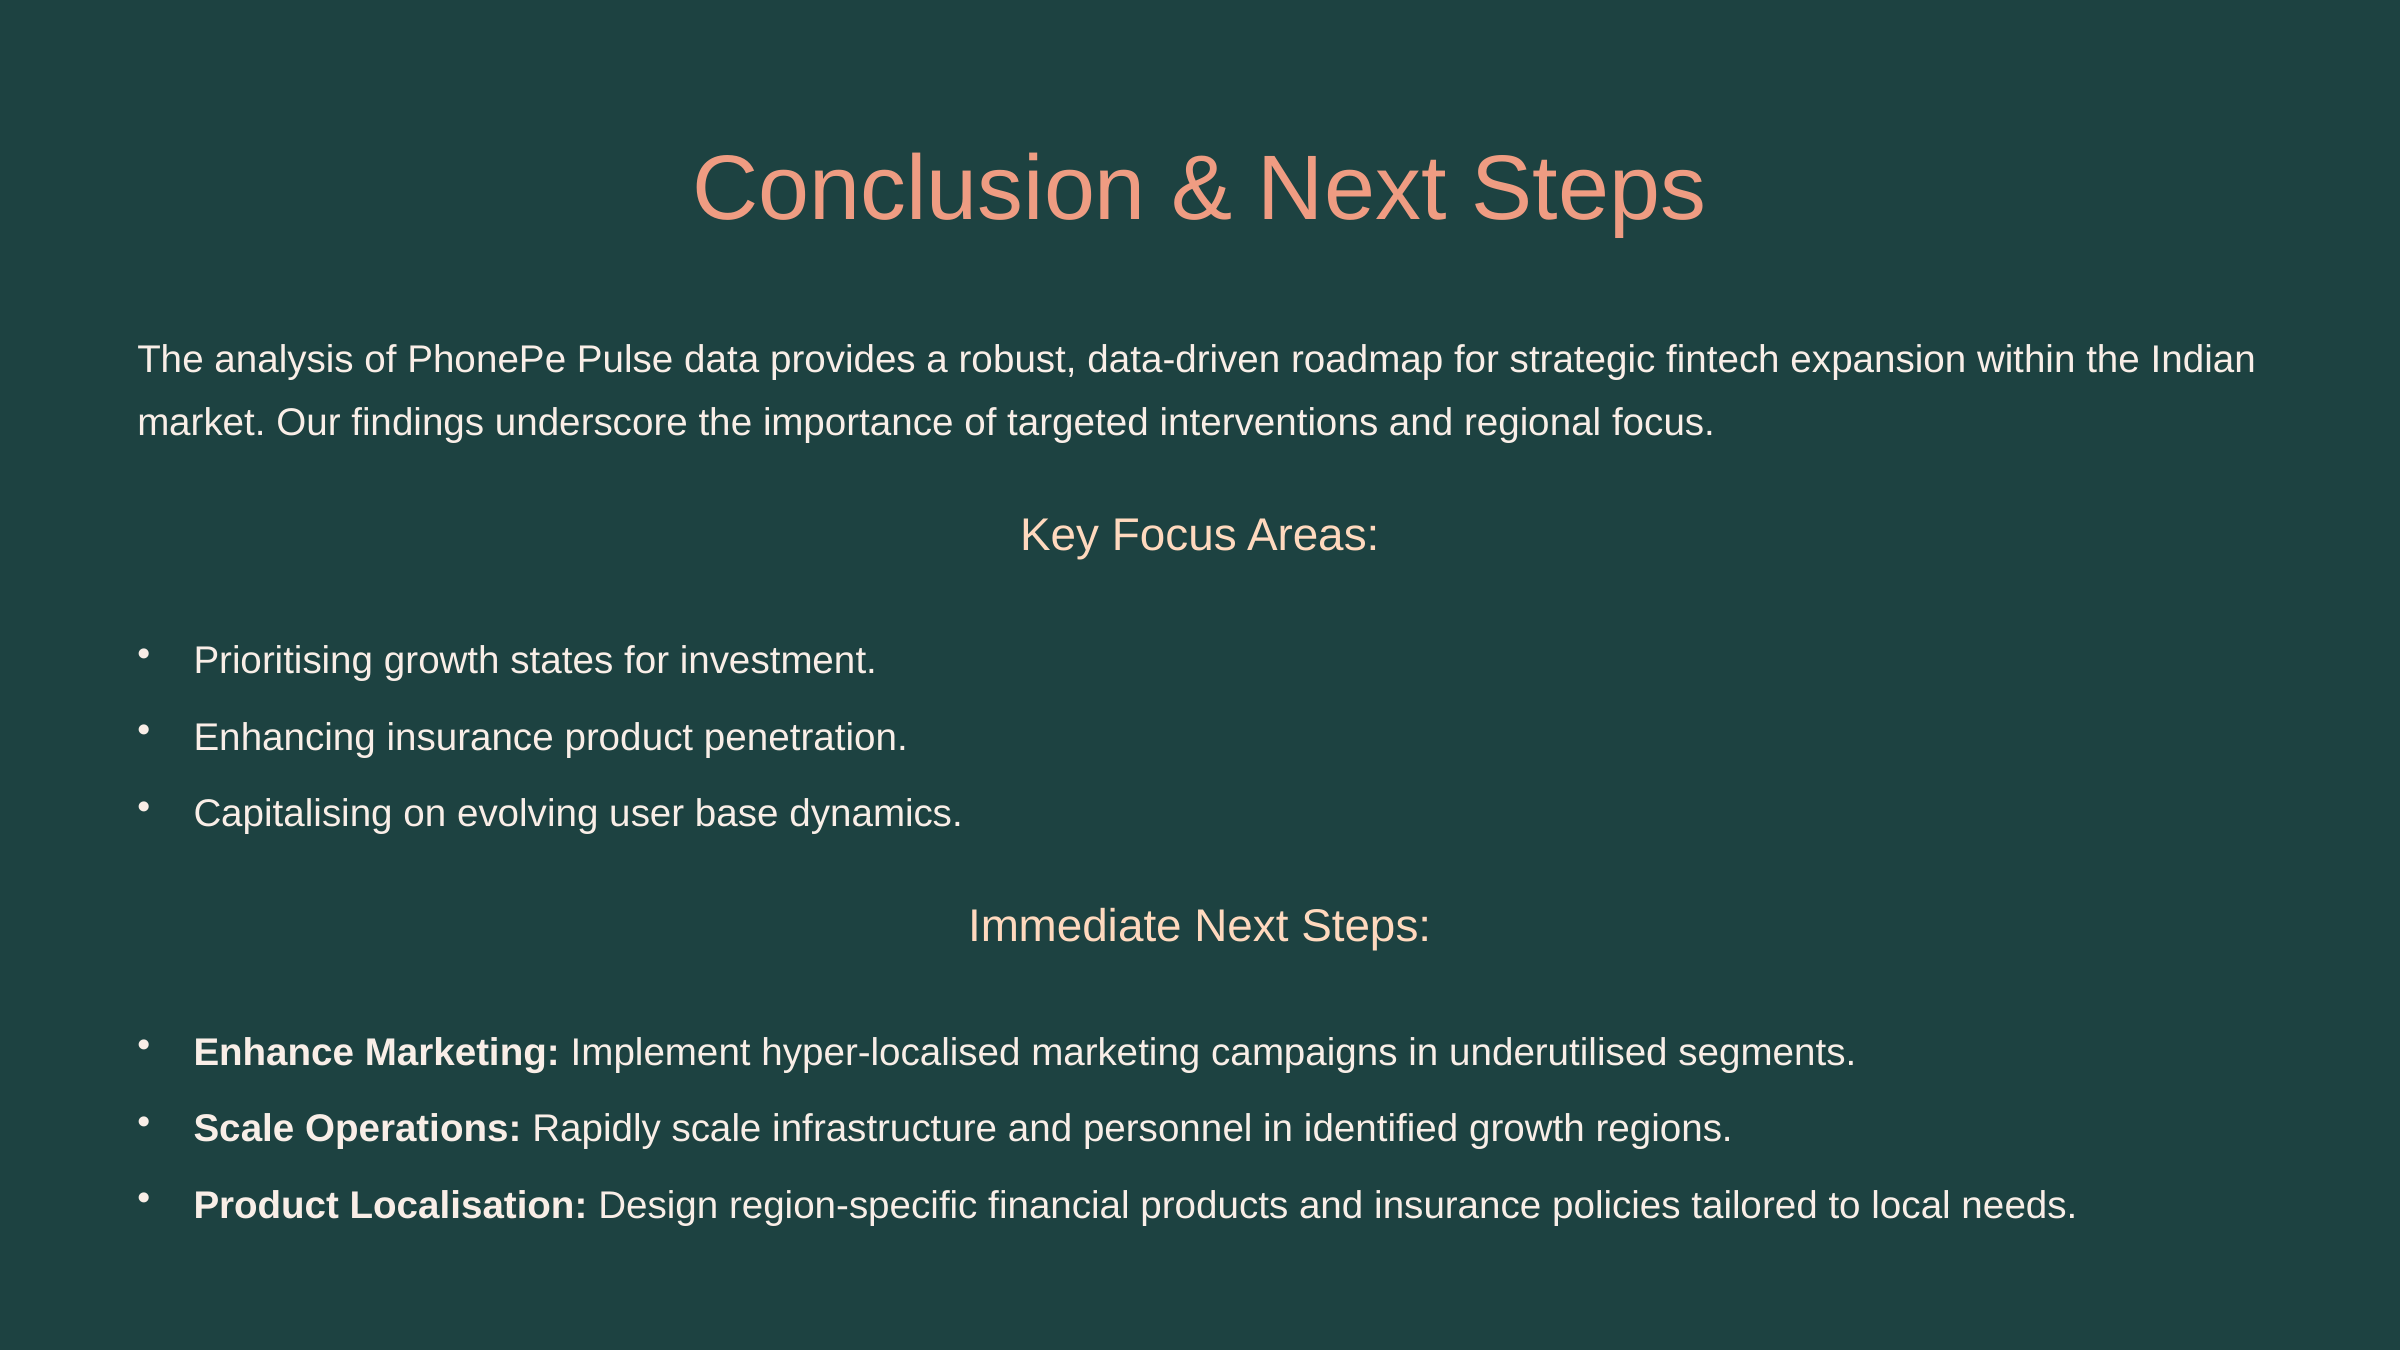

Conclusion & Next Steps
The analysis of PhonePe Pulse data provides a robust, data-driven roadmap for strategic fintech expansion within the Indian market. Our findings underscore the importance of targeted interventions and regional focus.
Key Focus Areas:
Prioritising growth states for investment.
Enhancing insurance product penetration.
Capitalising on evolving user base dynamics.
Immediate Next Steps:
Enhance Marketing: Implement hyper-localised marketing campaigns in underutilised segments.
Scale Operations: Rapidly scale infrastructure and personnel in identified growth regions.
Product Localisation: Design region-specific financial products and insurance policies tailored to local needs.